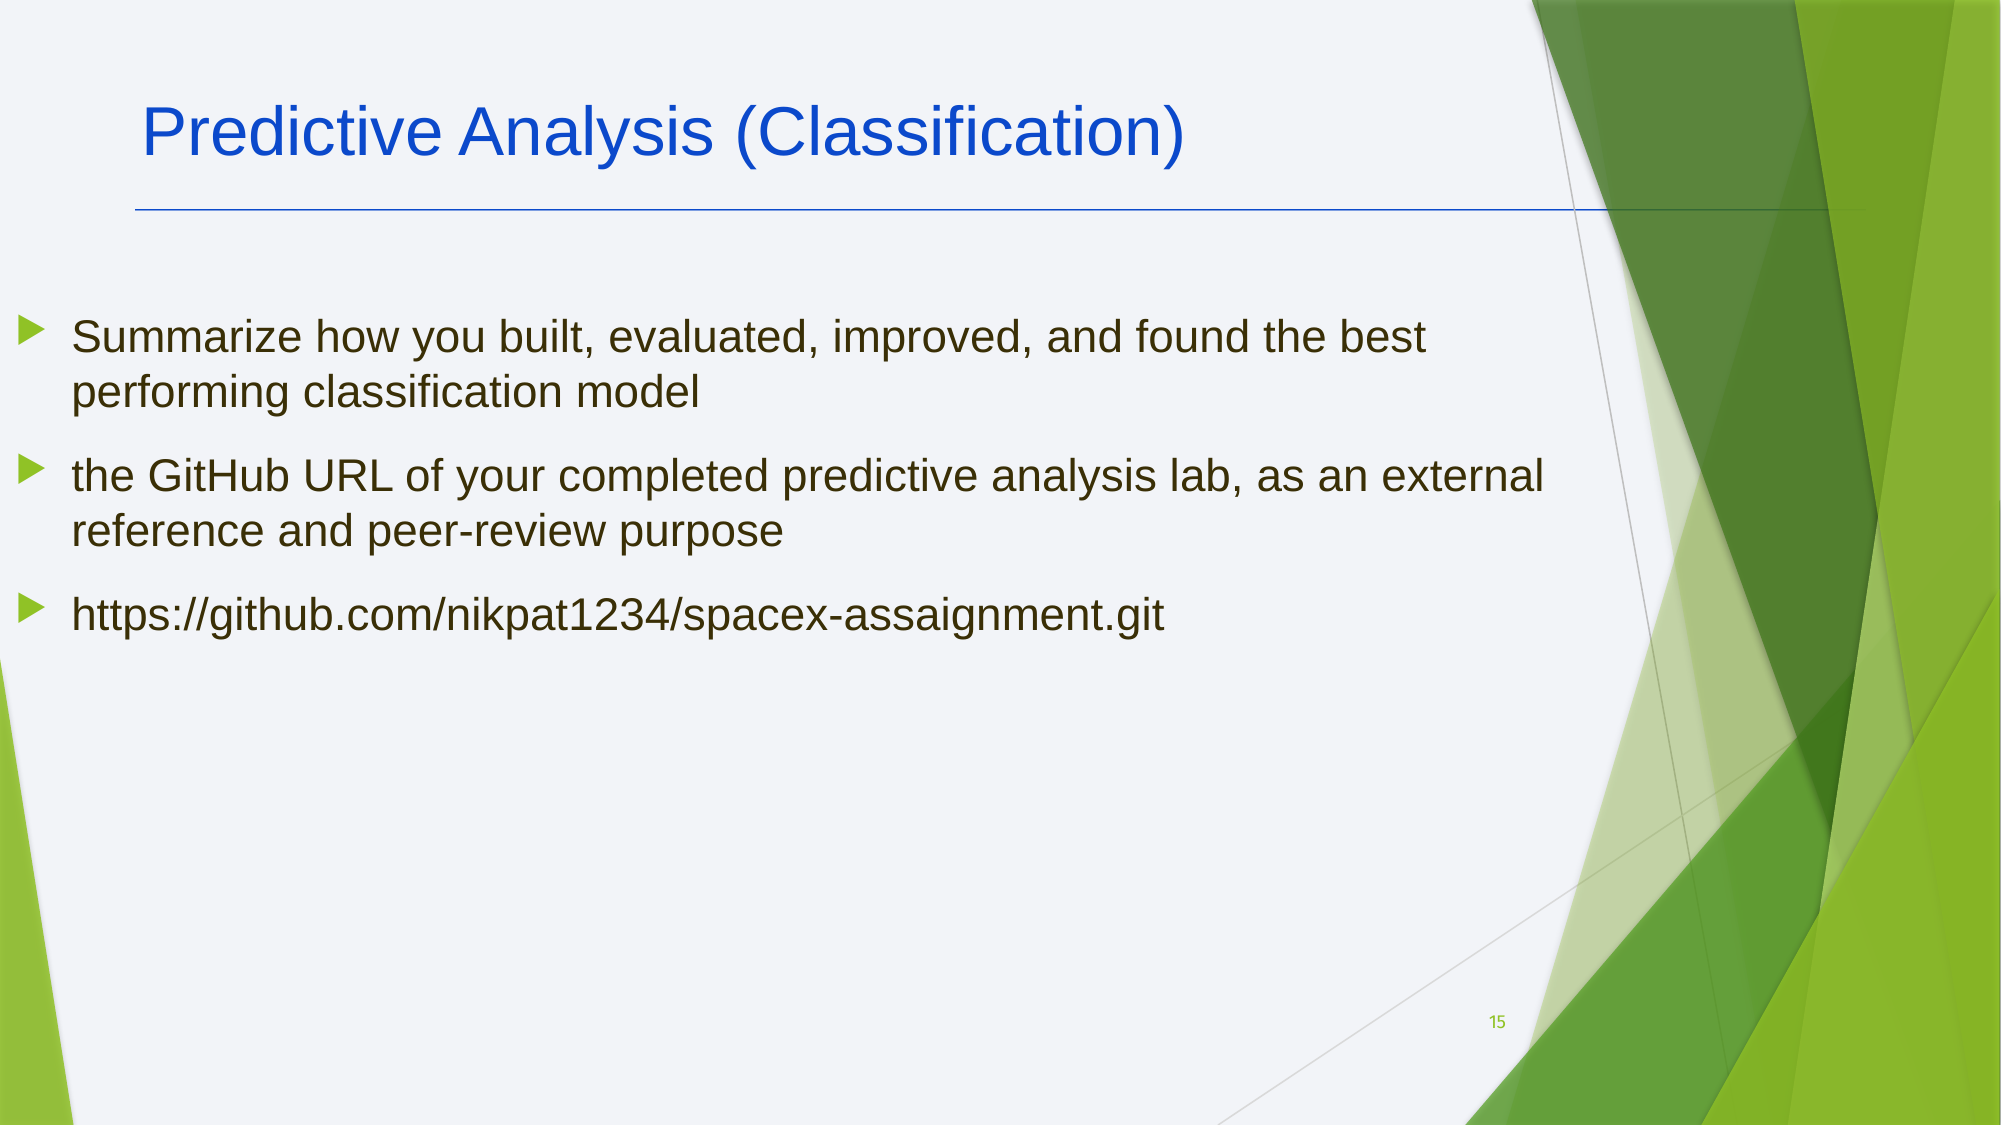

Predictive Analysis (Classification)
Summarize how you built, evaluated, improved, and found the best performing classification model
the GitHub URL of your completed predictive analysis lab, as an external reference and peer-review purpose
https://github.com/nikpat1234/spacex-assaignment.git

15